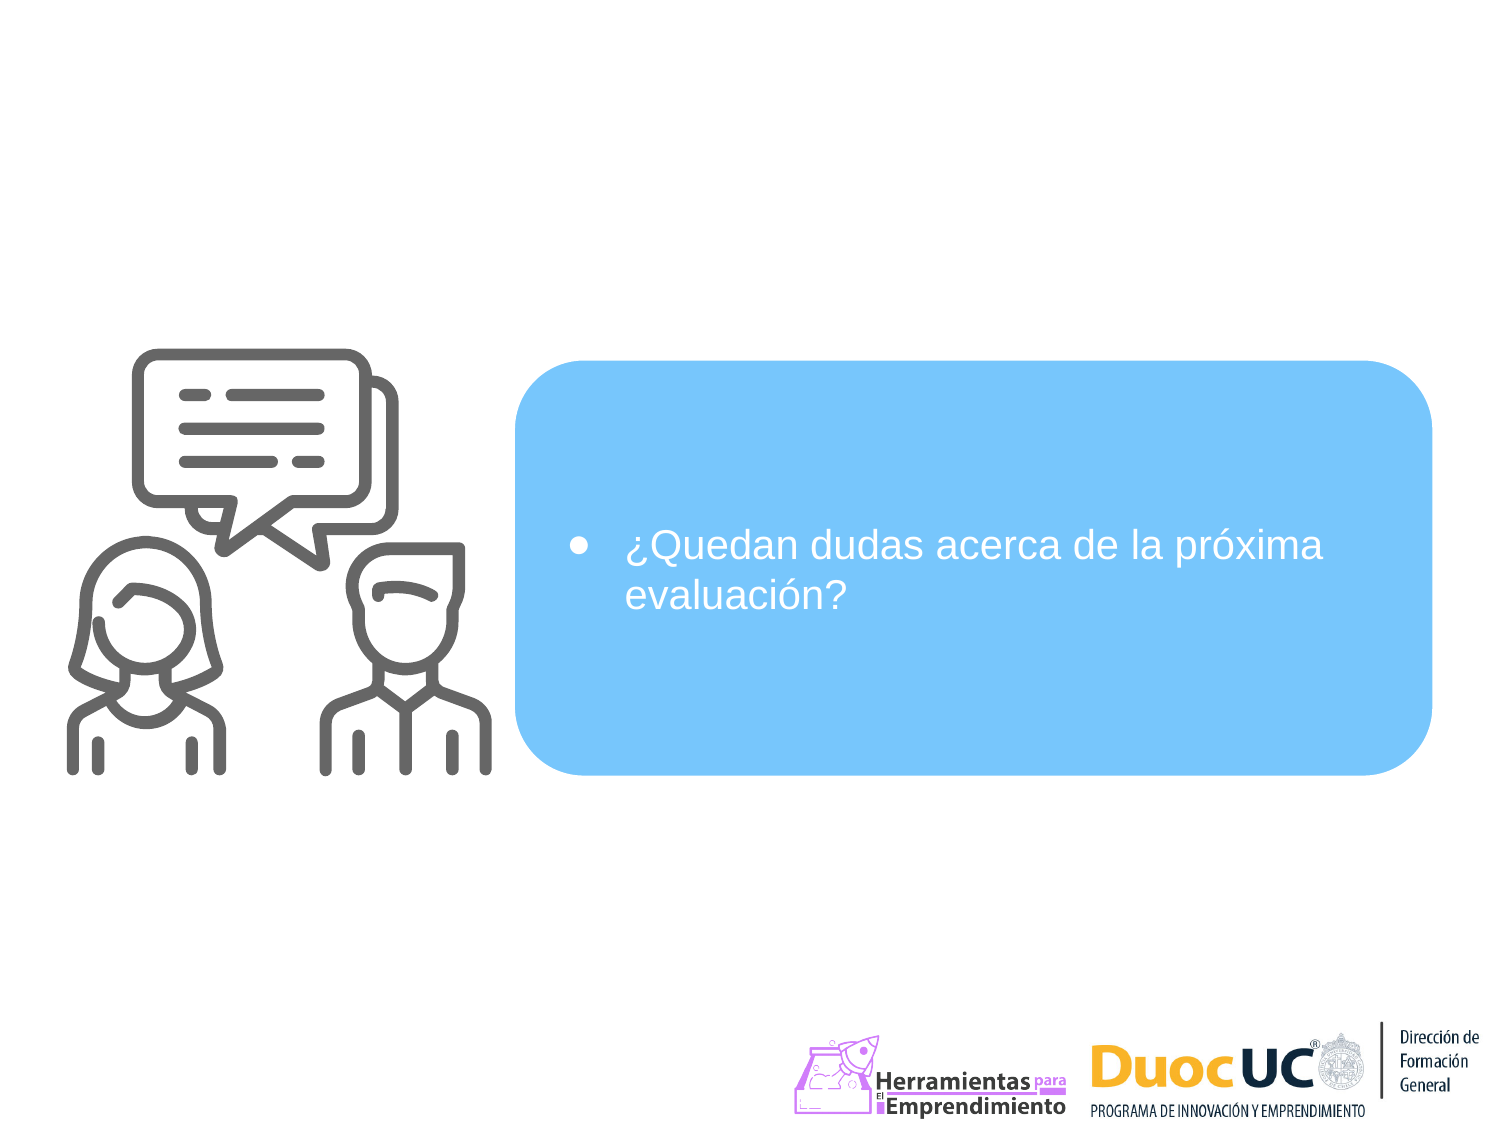

¿Quedan dudas acerca de la próxima evaluación?